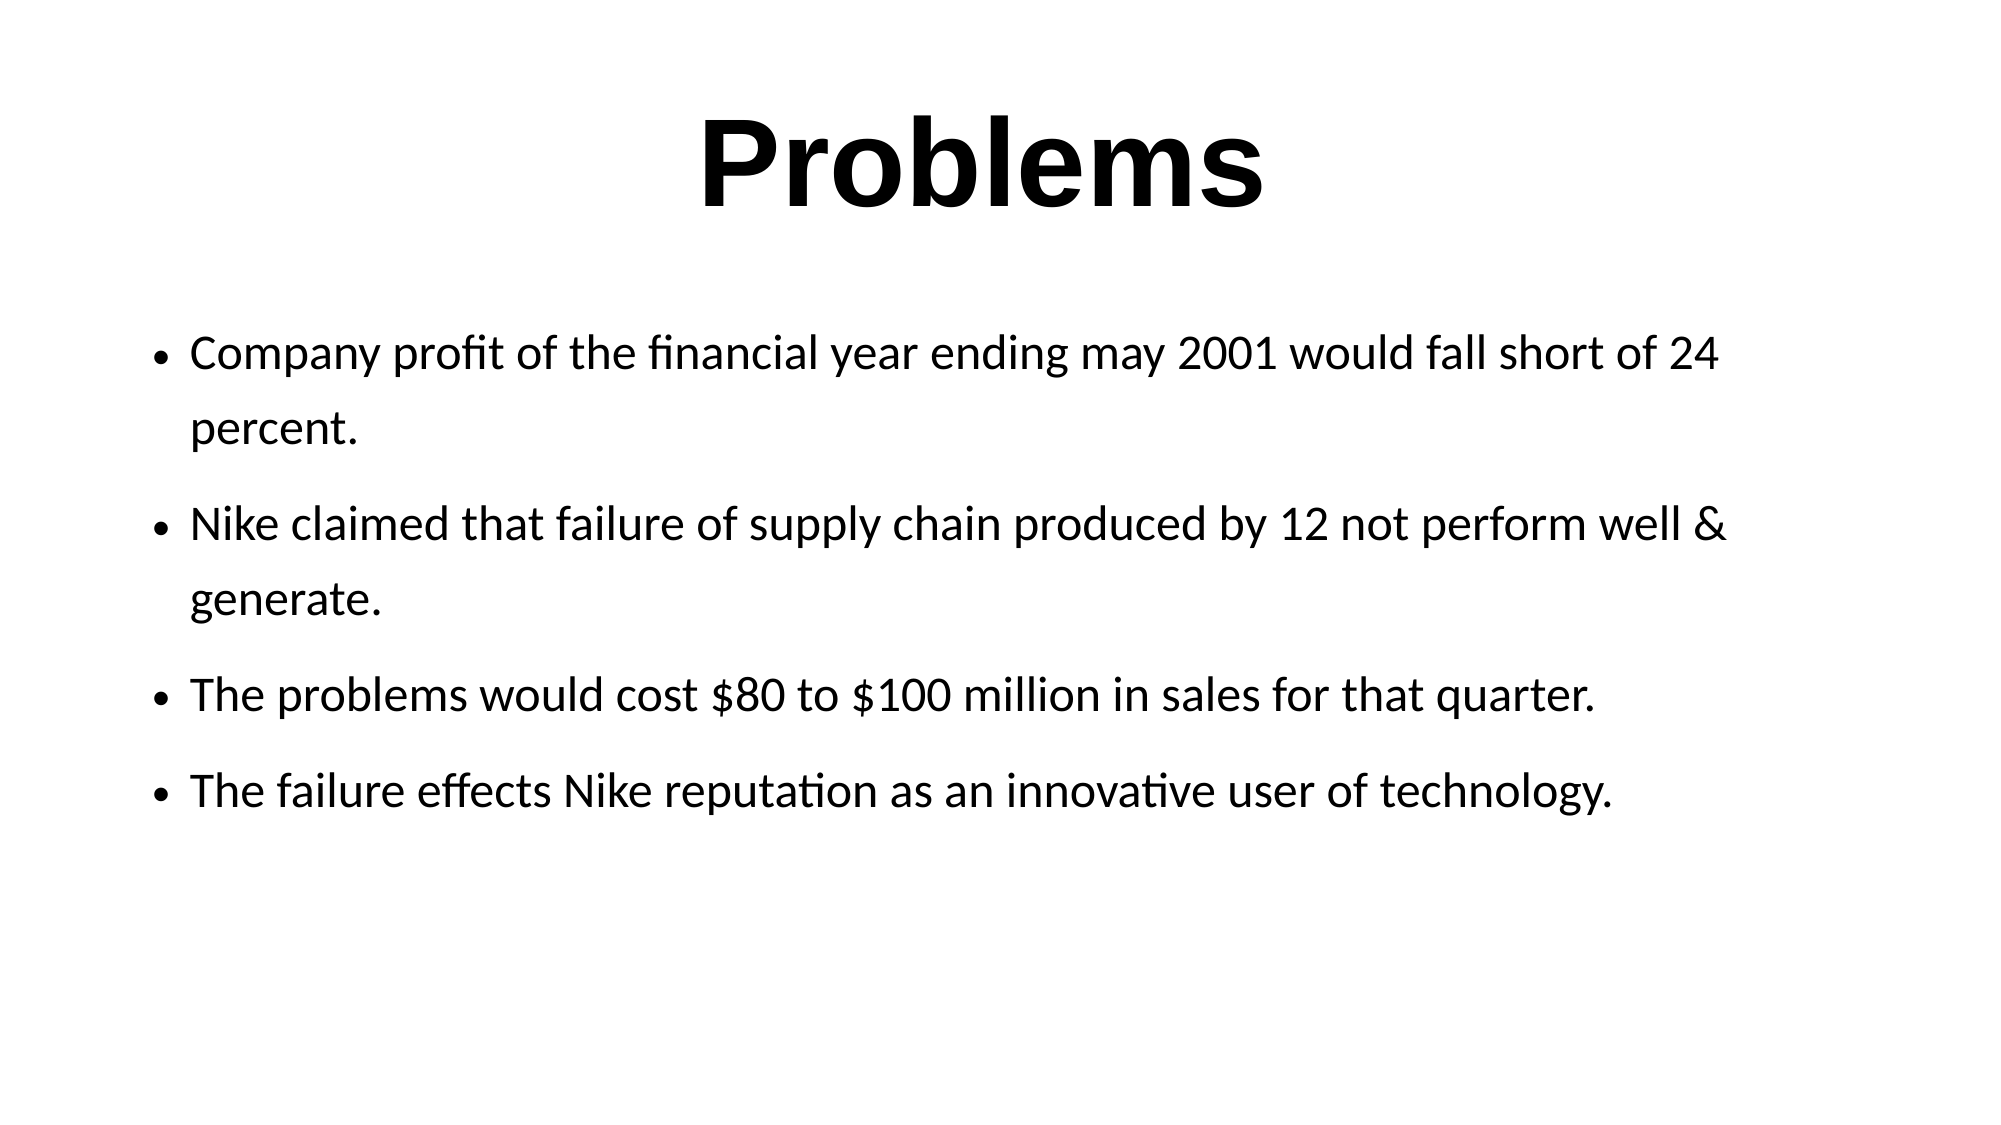

# Problems
Company profit of the financial year ending may 2001 would fall short of 24 percent.
Nike claimed that failure of supply chain produced by 12 not perform well & generate.
The problems would cost $80 to $100 million in sales for that quarter.
The failure effects Nike reputation as an innovative user of technology.